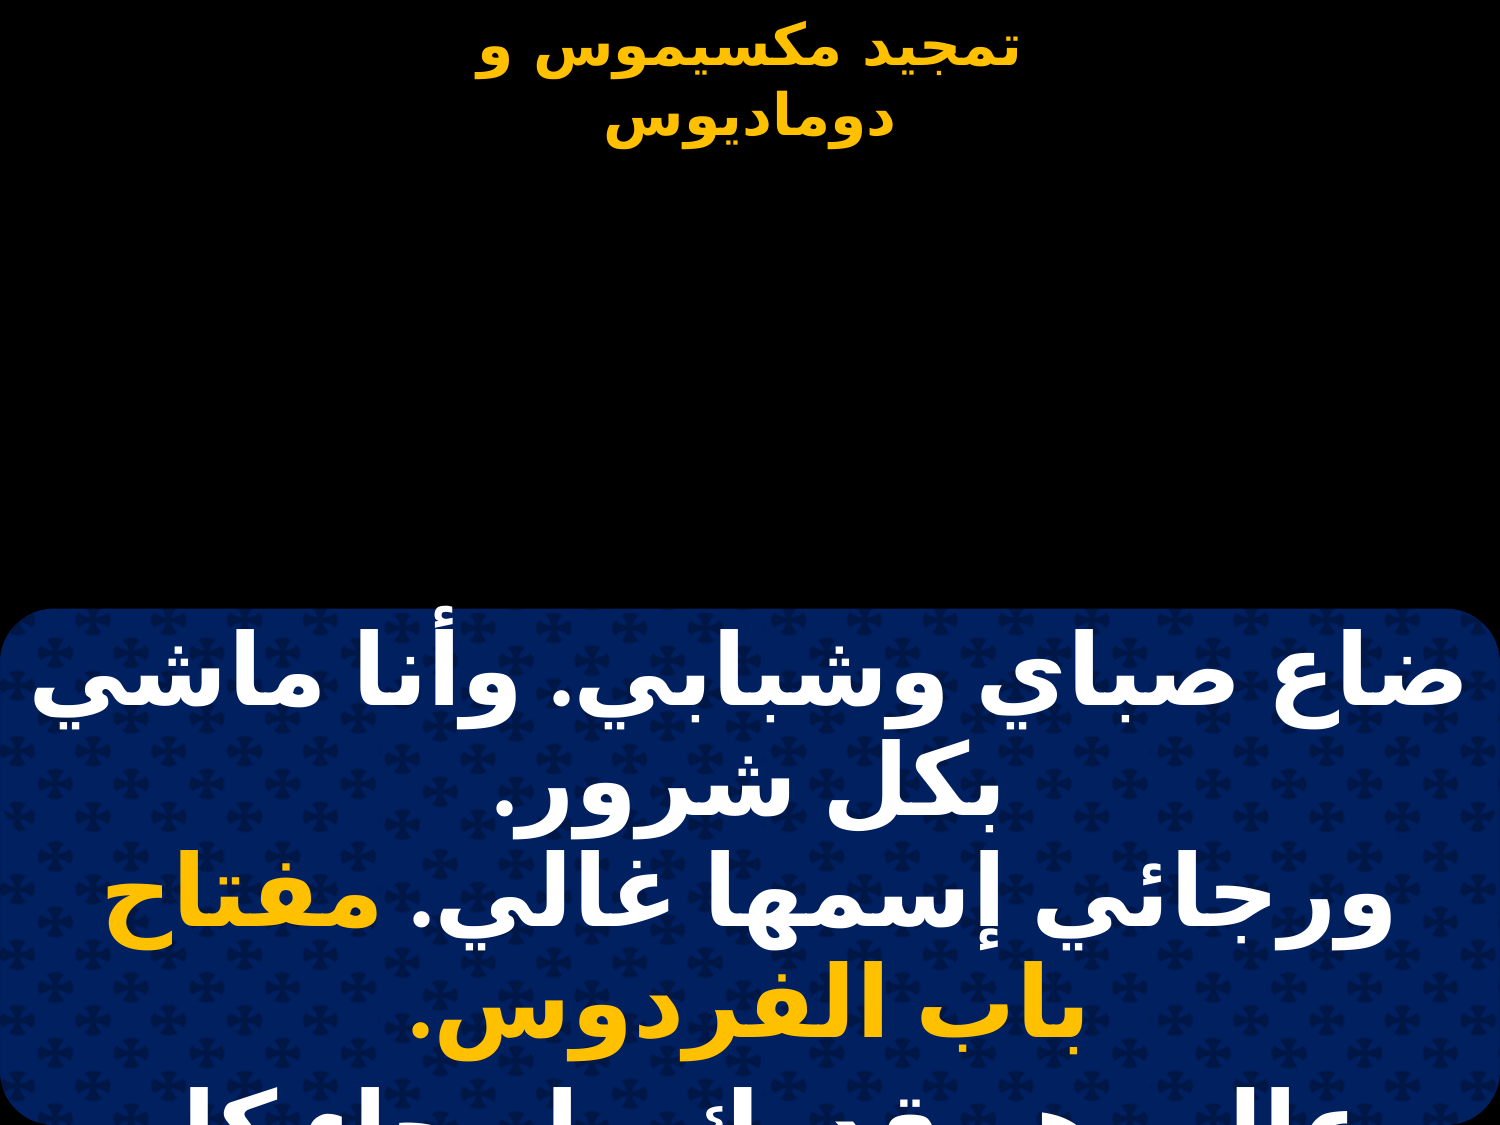

#
| ضاع صباي وشبابي. وأنا ماشي بكل شرور. ورجائي إسمها غالي. مفتاح باب الفردوس. |
| --- |
| عالي هو قدرك. يا رجاء كل النفوس. لا تنسي المرتل عبدك. الخاطي بكل عكوس. |